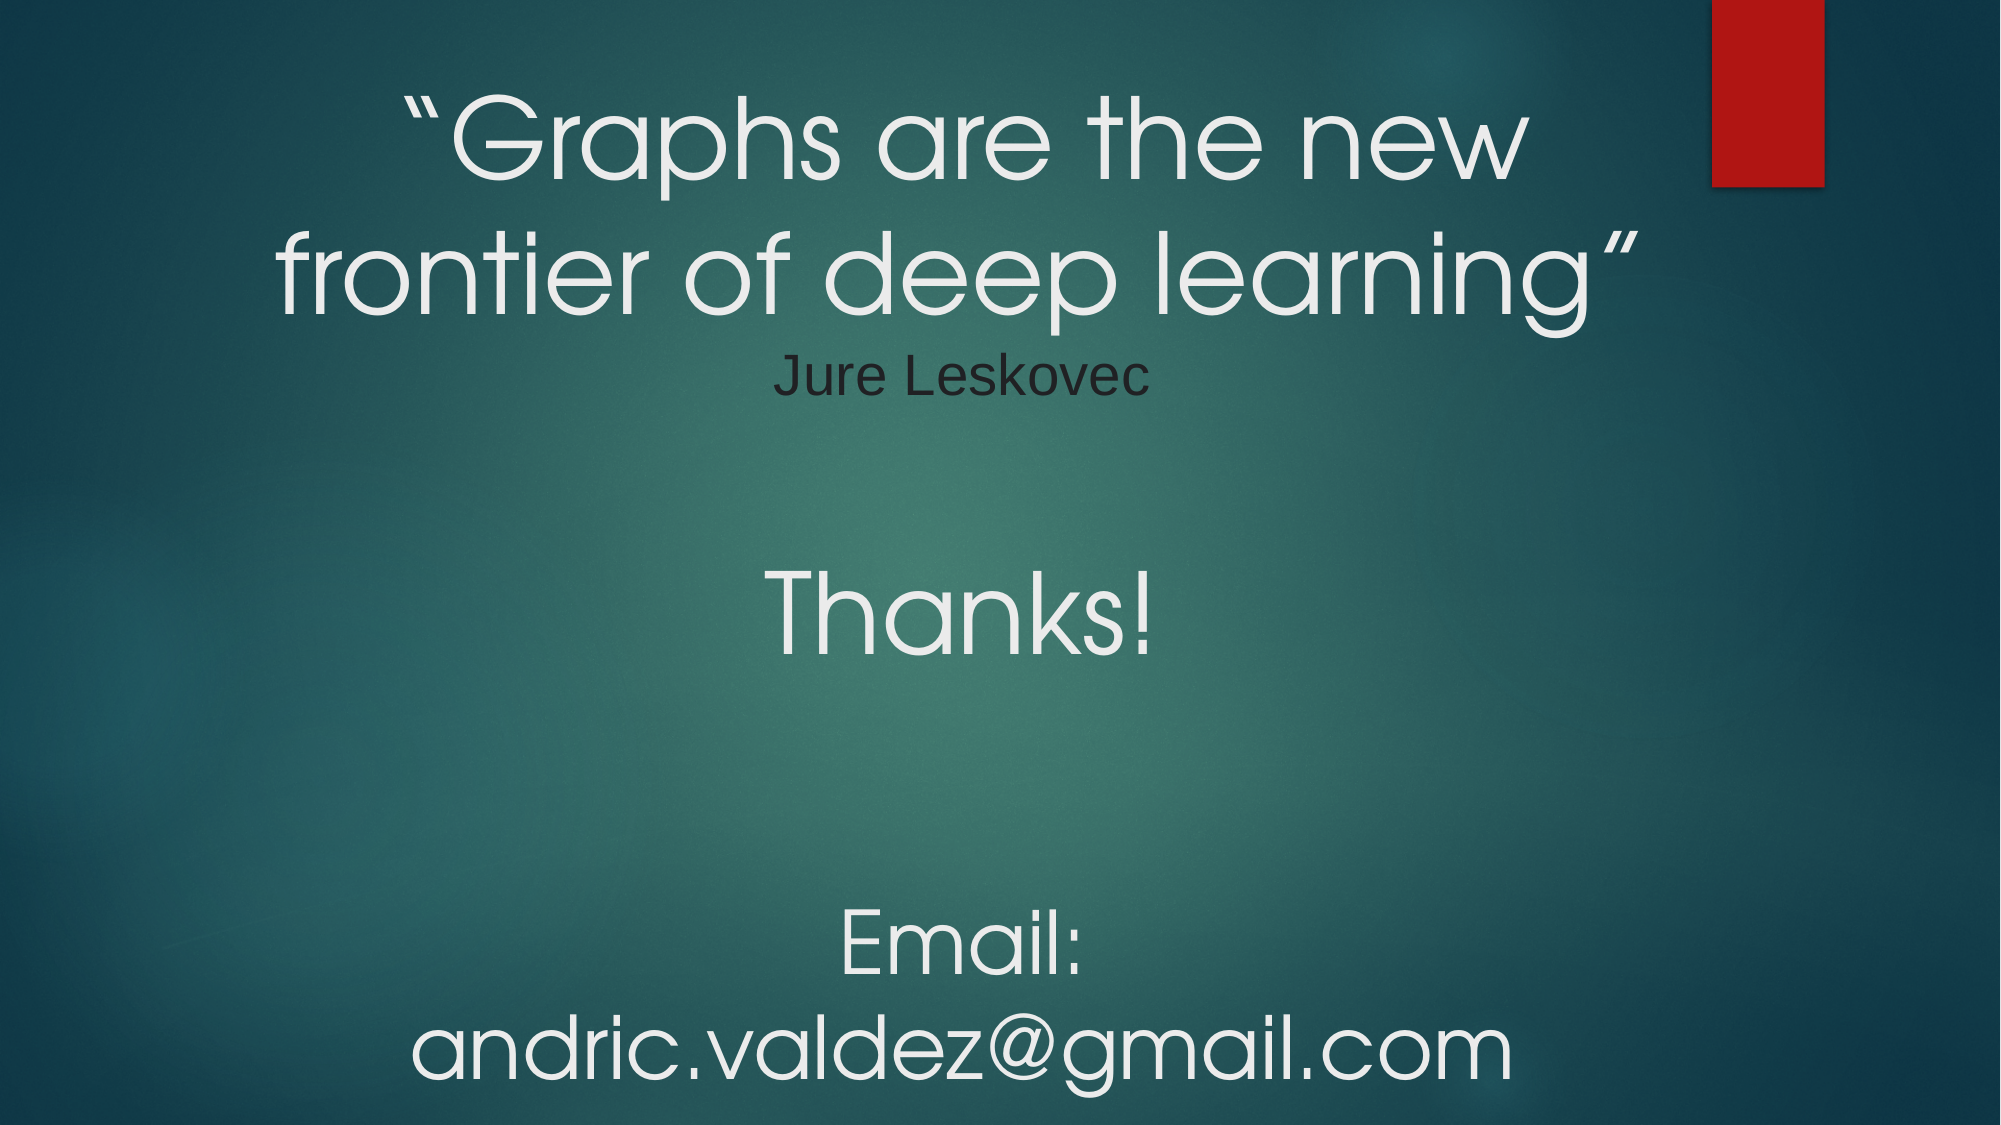

# “Graphs are the new frontier of deep learning” Jure Leskovec Thanks! Email: andric.valdez@gmail.com